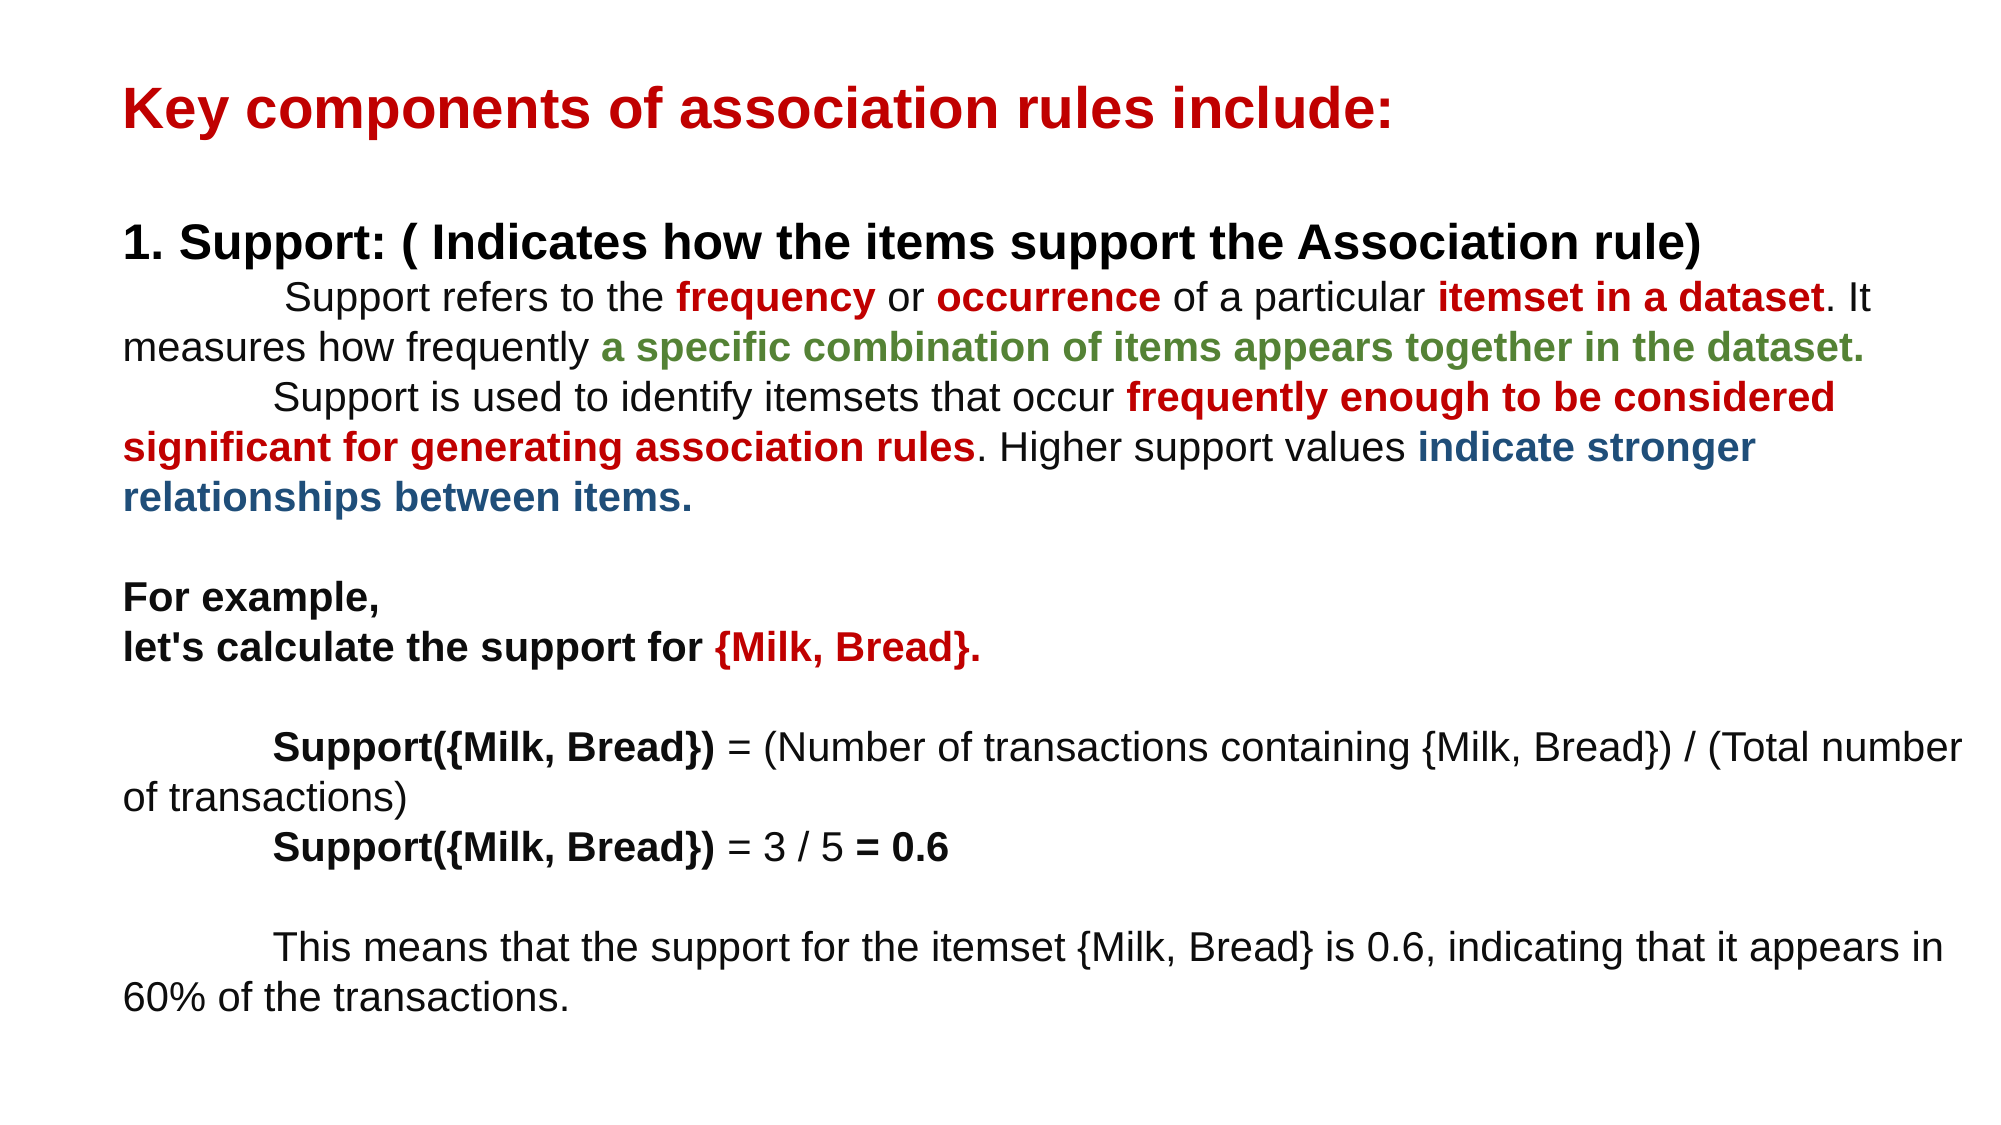

Key components of association rules include:

Support: ( Indicates how the items support the Association rule)
	 Support refers to the frequency or occurrence of a particular itemset in a dataset. It measures how frequently a specific combination of items appears together in the dataset.
	Support is used to identify itemsets that occur frequently enough to be considered significant for generating association rules. Higher support values indicate stronger relationships between items.

For example,
let's calculate the support for {Milk, Bread}.

	Support({Milk, Bread}) = (Number of transactions containing {Milk, Bread}) / (Total number of transactions)
	Support({Milk, Bread}) = 3 / 5 = 0.6

	This means that the support for the itemset {Milk, Bread} is 0.6, indicating that it appears in 60% of the transactions.